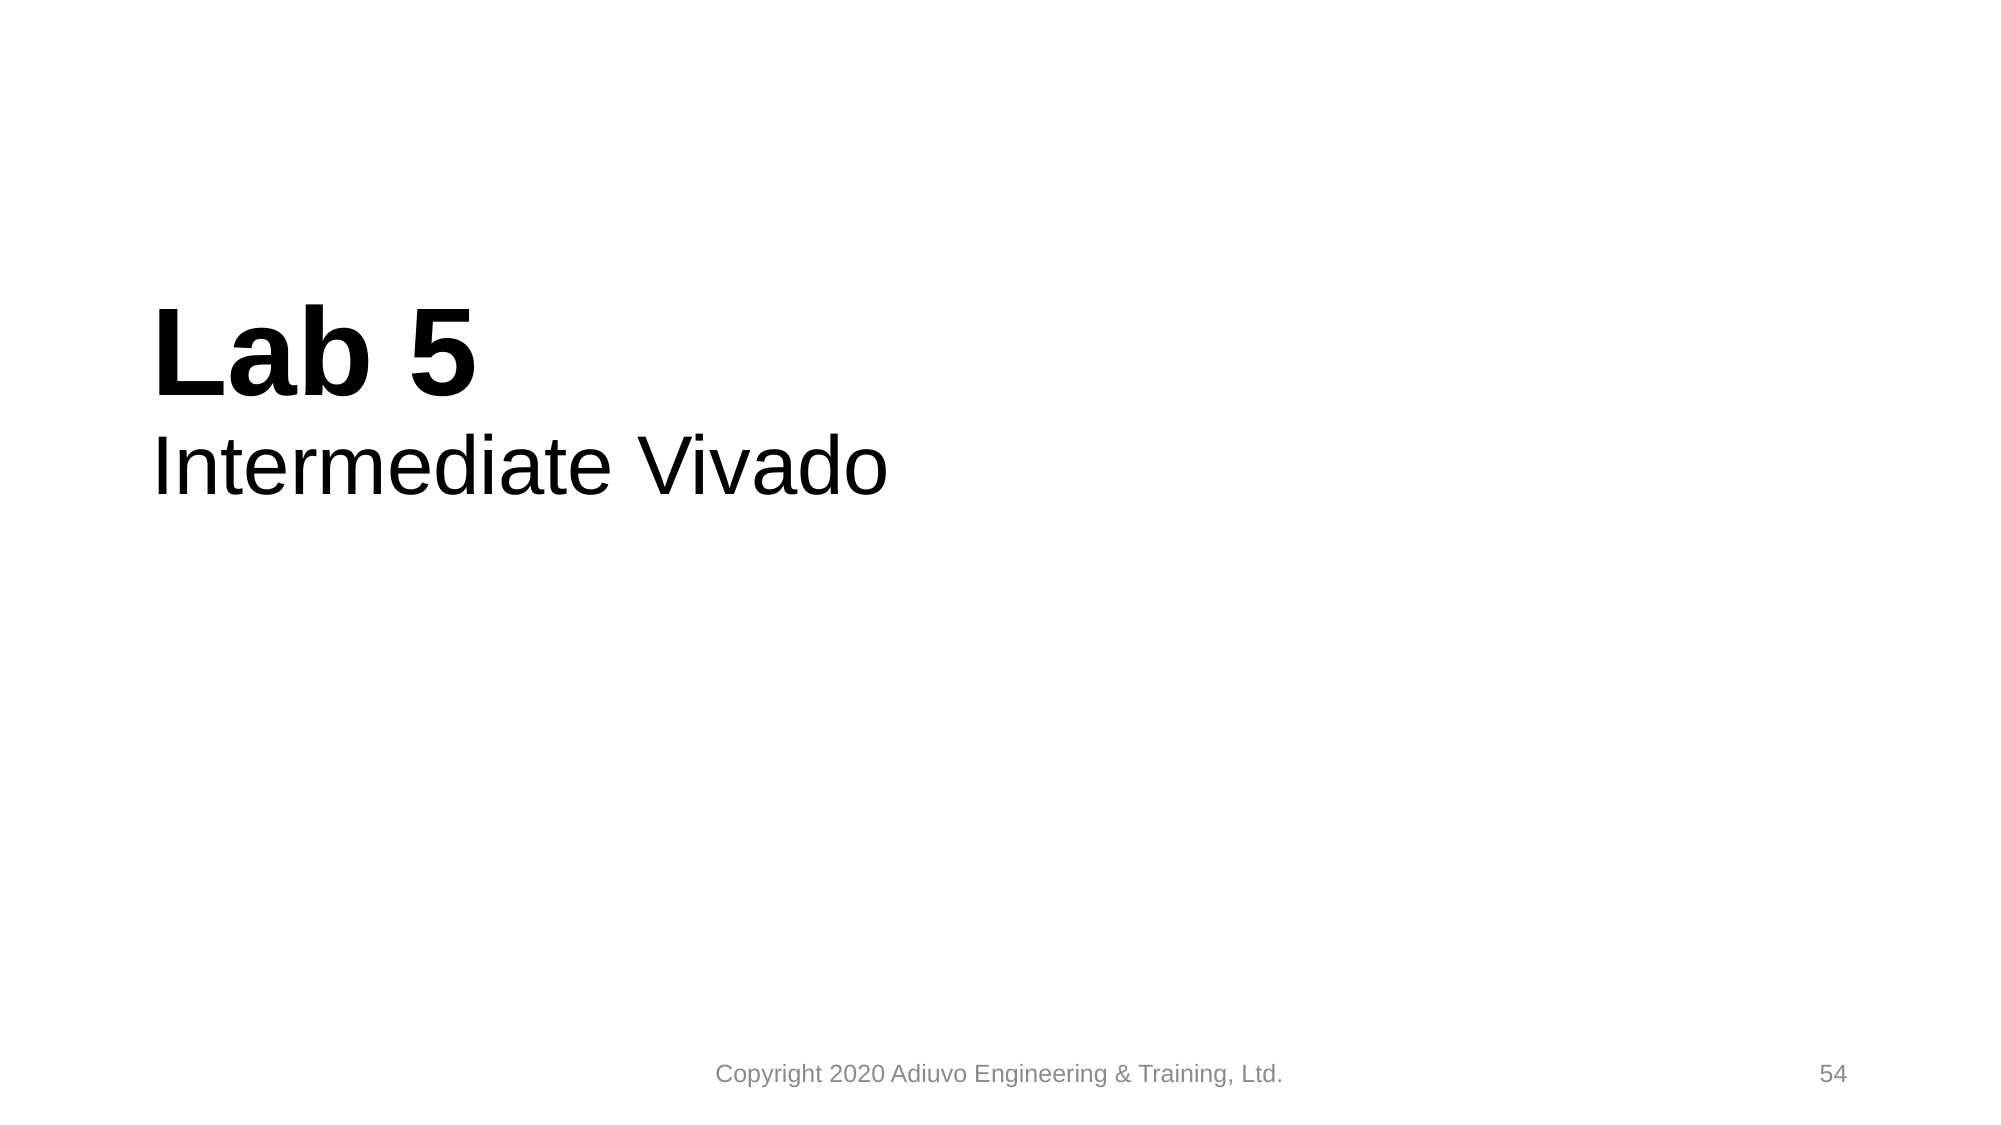

# Lab 5 Intermediate Vivado
Copyright 2020 Adiuvo Engineering & Training, Ltd.
54